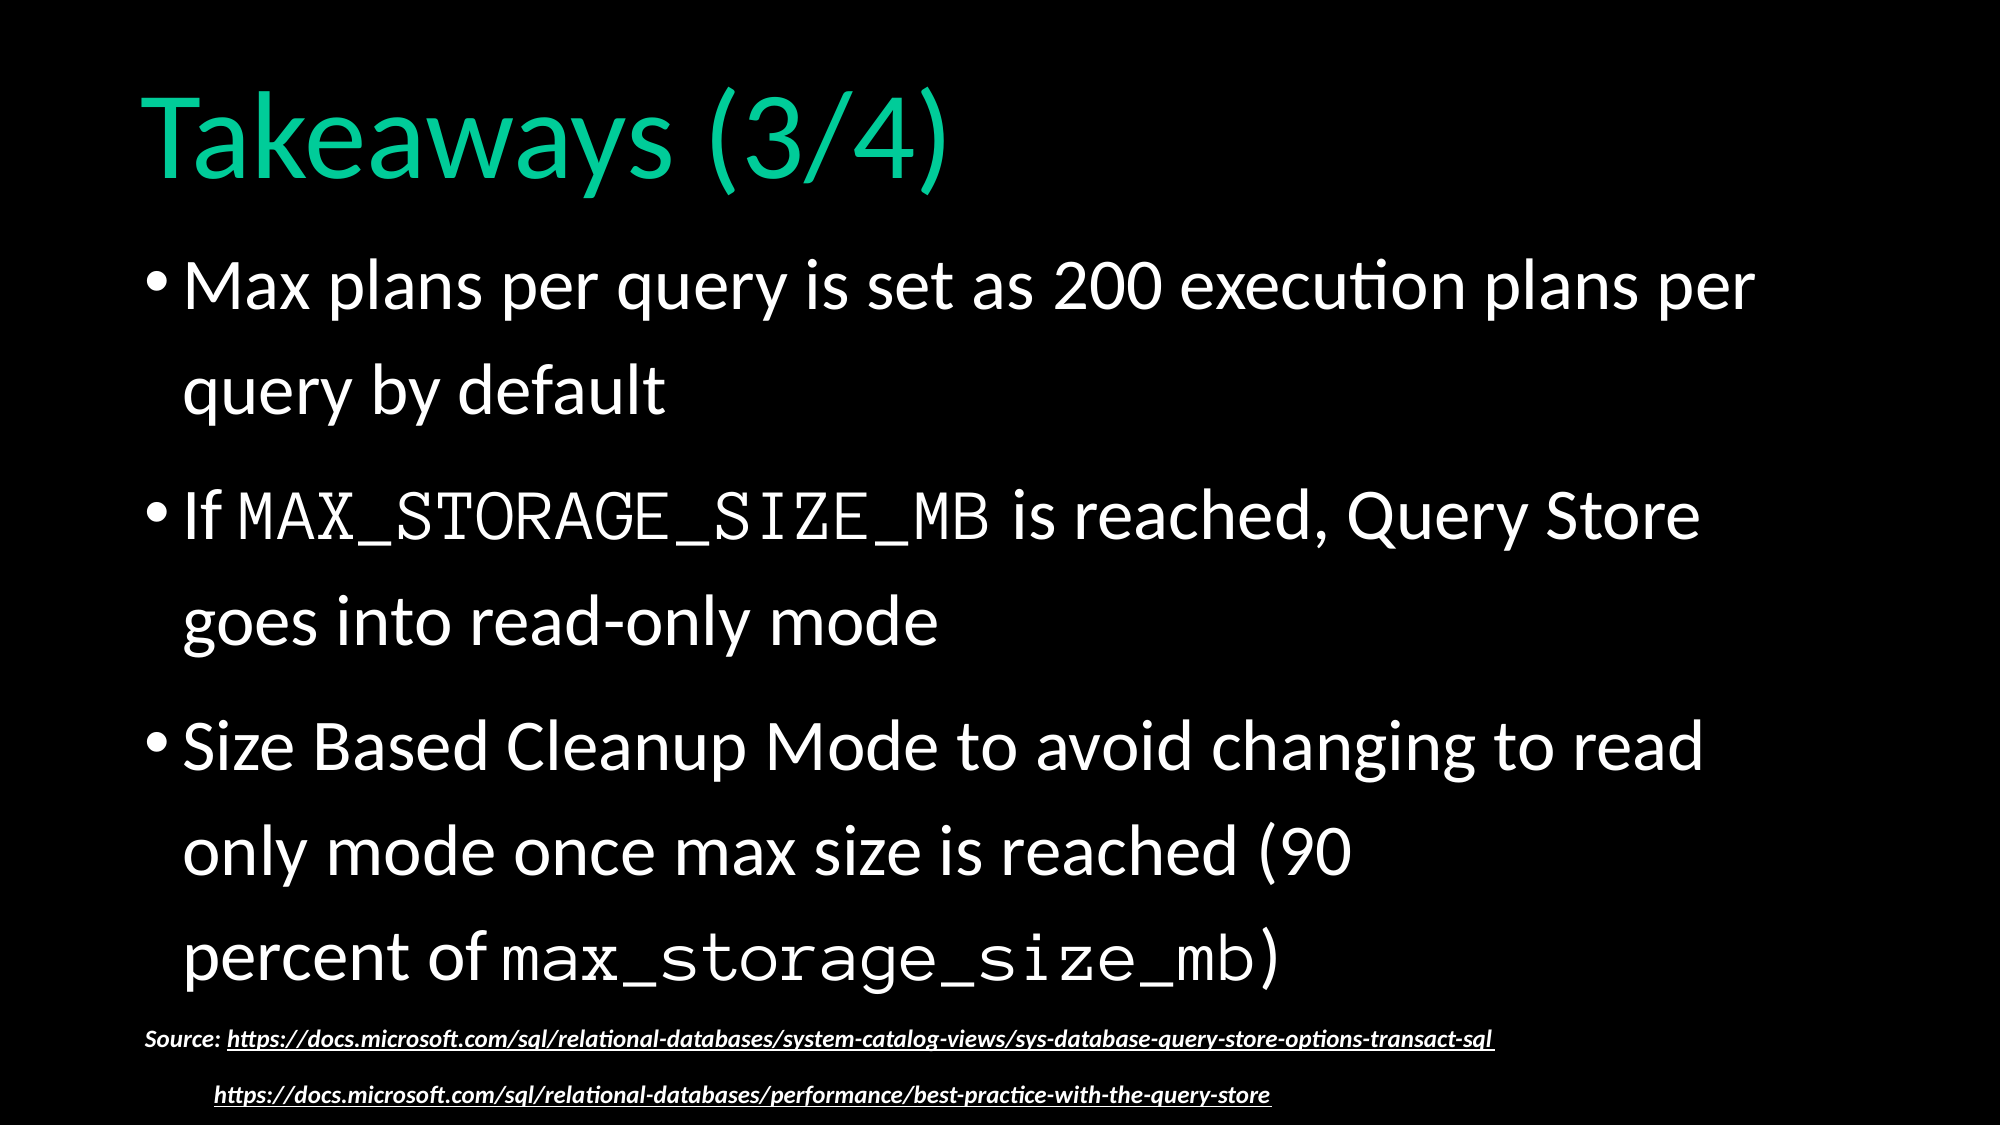

# Takeaways (3/4)
Max plans per query is set as 200 execution plans per query by default
If MAX_STORAGE_SIZE_MB is reached, Query Store goes into read-only mode
Size Based Cleanup Mode to avoid changing to read only mode once max size is reached (90 percent of max_storage_size_mb)
Source: https://docs.microsoft.com/sql/relational-databases/system-catalog-views/sys-database-query-store-options-transact-sql
            https://docs.microsoft.com/sql/relational-databases/performance/best-practice-with-the-query-store
https://docs.microsoft.com/sql/relational-databases/system-catalog-views/sys-database-query-store-options-transact-sql